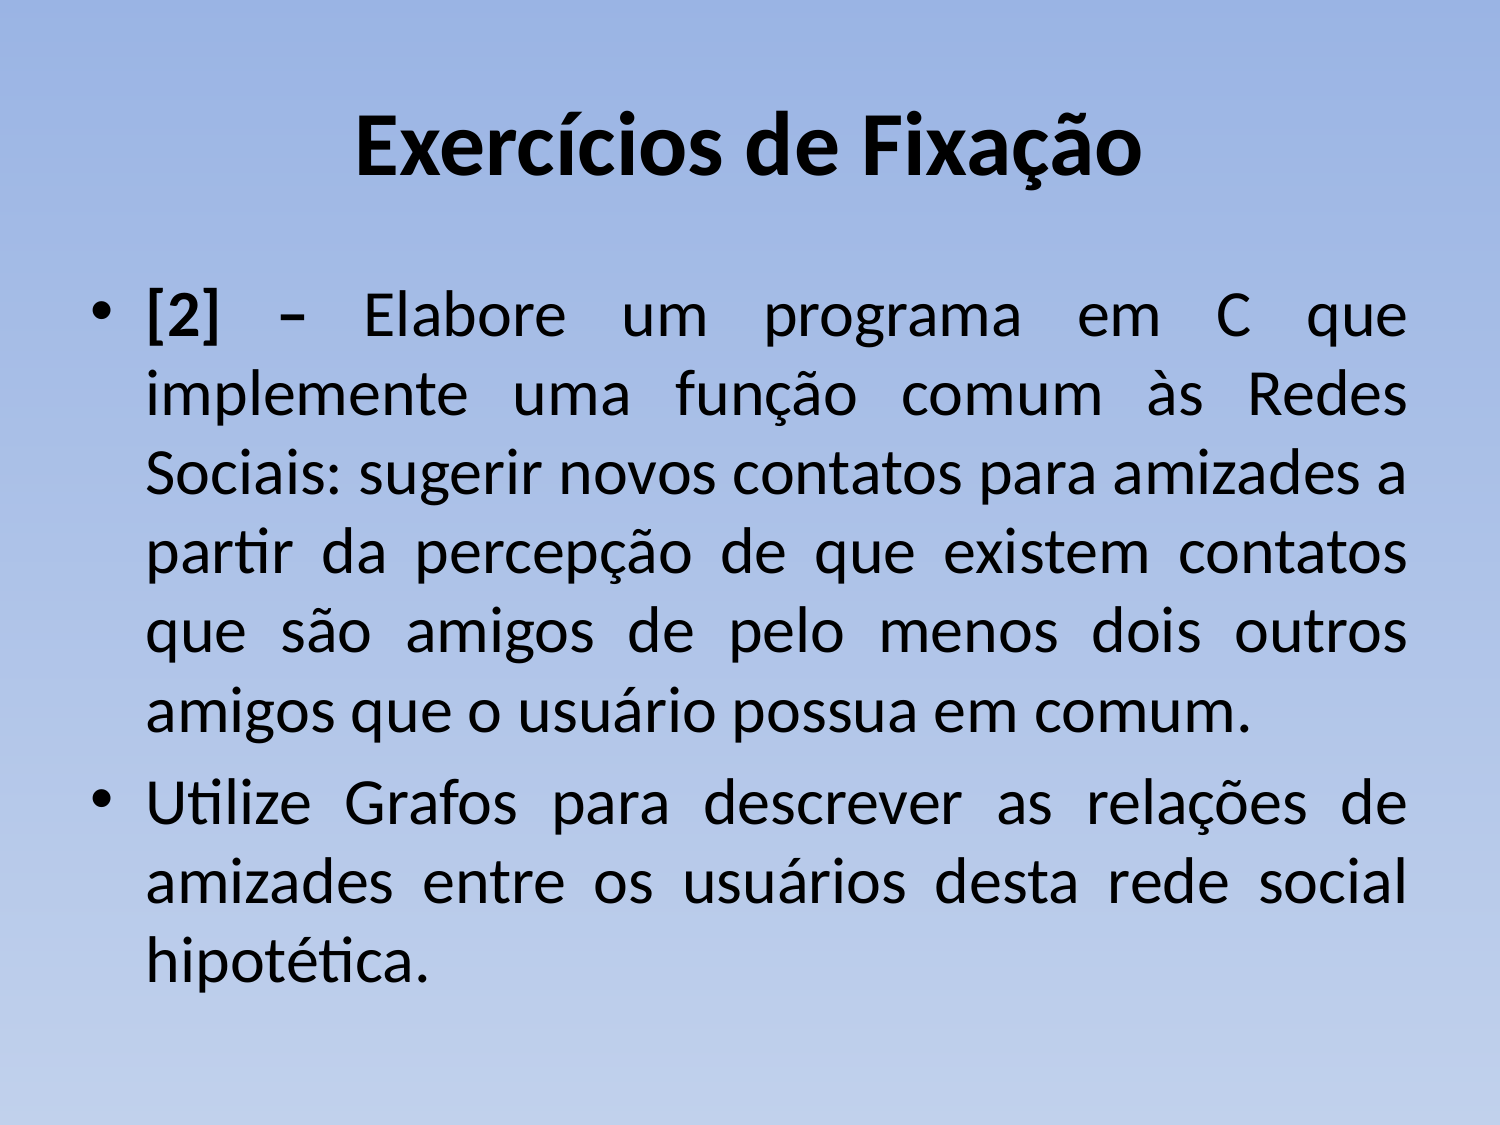

# Exercícios de Fixação
[2] – Elabore um programa em C que implemente uma função comum às Redes Sociais: sugerir novos contatos para amizades a partir da percepção de que existem contatos que são amigos de pelo menos dois outros amigos que o usuário possua em comum.
Utilize Grafos para descrever as relações de amizades entre os usuários desta rede social hipotética.